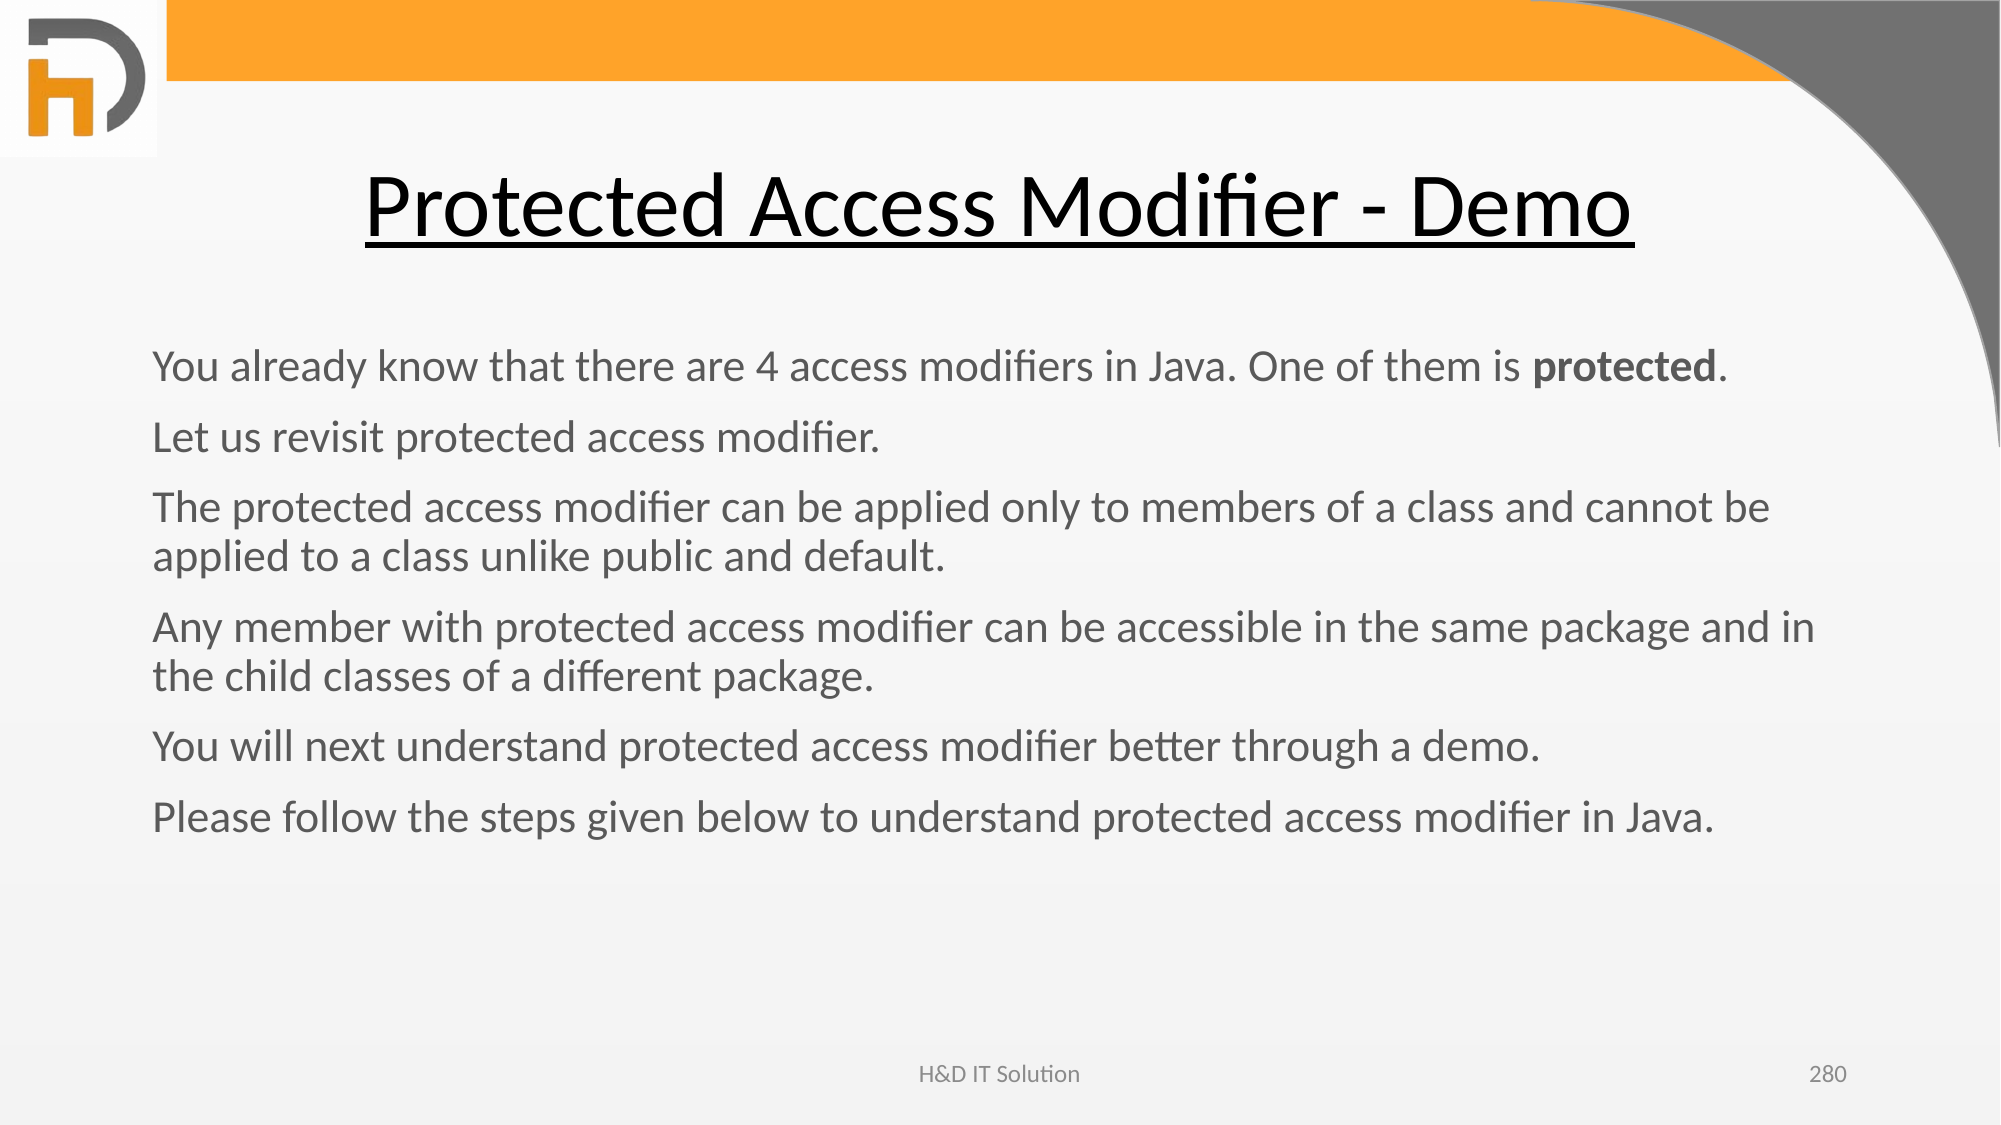

# Protected Access Modifier - Demo
You already know that there are 4 access modifiers in Java. One of them is protected.
Let us revisit protected access modifier.
The protected access modifier can be applied only to members of a class and cannot be applied to a class unlike public and default.
Any member with protected access modifier can be accessible in the same package and in the child classes of a different package.
You will next understand protected access modifier better through a demo.
Please follow the steps given below to understand protected access modifier in Java.

H&D IT Solution
280